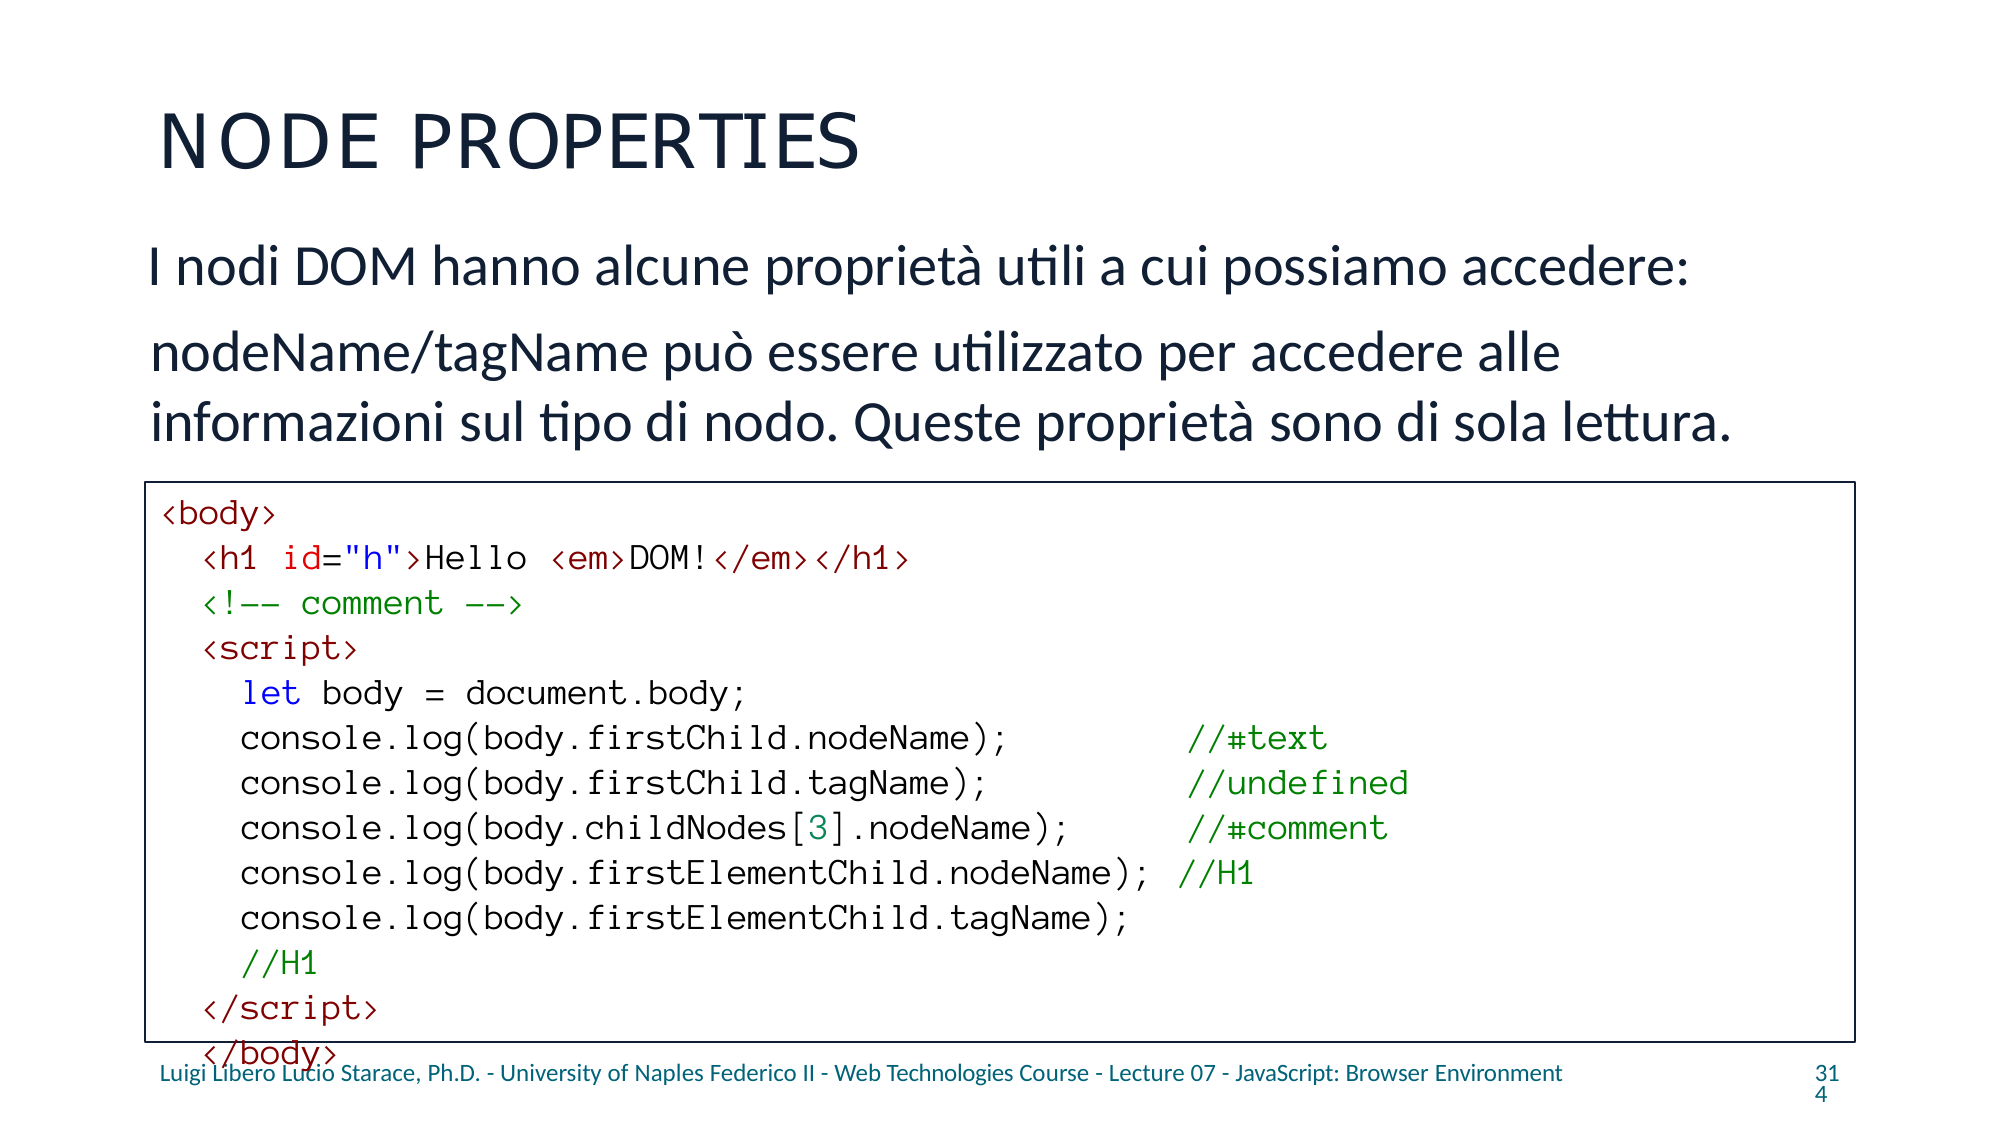

# NODE PROPERTIES
I nodi DOM hanno alcune proprietà utili a cui possiamo accedere:
nodeName/tagName può essere utilizzato per accedere alle informazioni sul tipo di nodo. Queste proprietà sono di sola lettura.

<body>
<h1 id="h">Hello <em>DOM!</em></h1>
<!-- comment -->
<script>
let body = document.body; console.log(body.firstChild.nodeName); console.log(body.firstChild.tagName); console.log(body.childNodes[3].nodeName);
//#text
//undefined
//#comment
console.log(body.firstElementChild.nodeName); //H1
console.log(body.firstElementChild.tagName);	//H1
</script>
</body>
Luigi Libero Lucio Starace, Ph.D. - University of Naples Federico II - Web Technologies Course - Lecture 07 - JavaScript: Browser Environment
314